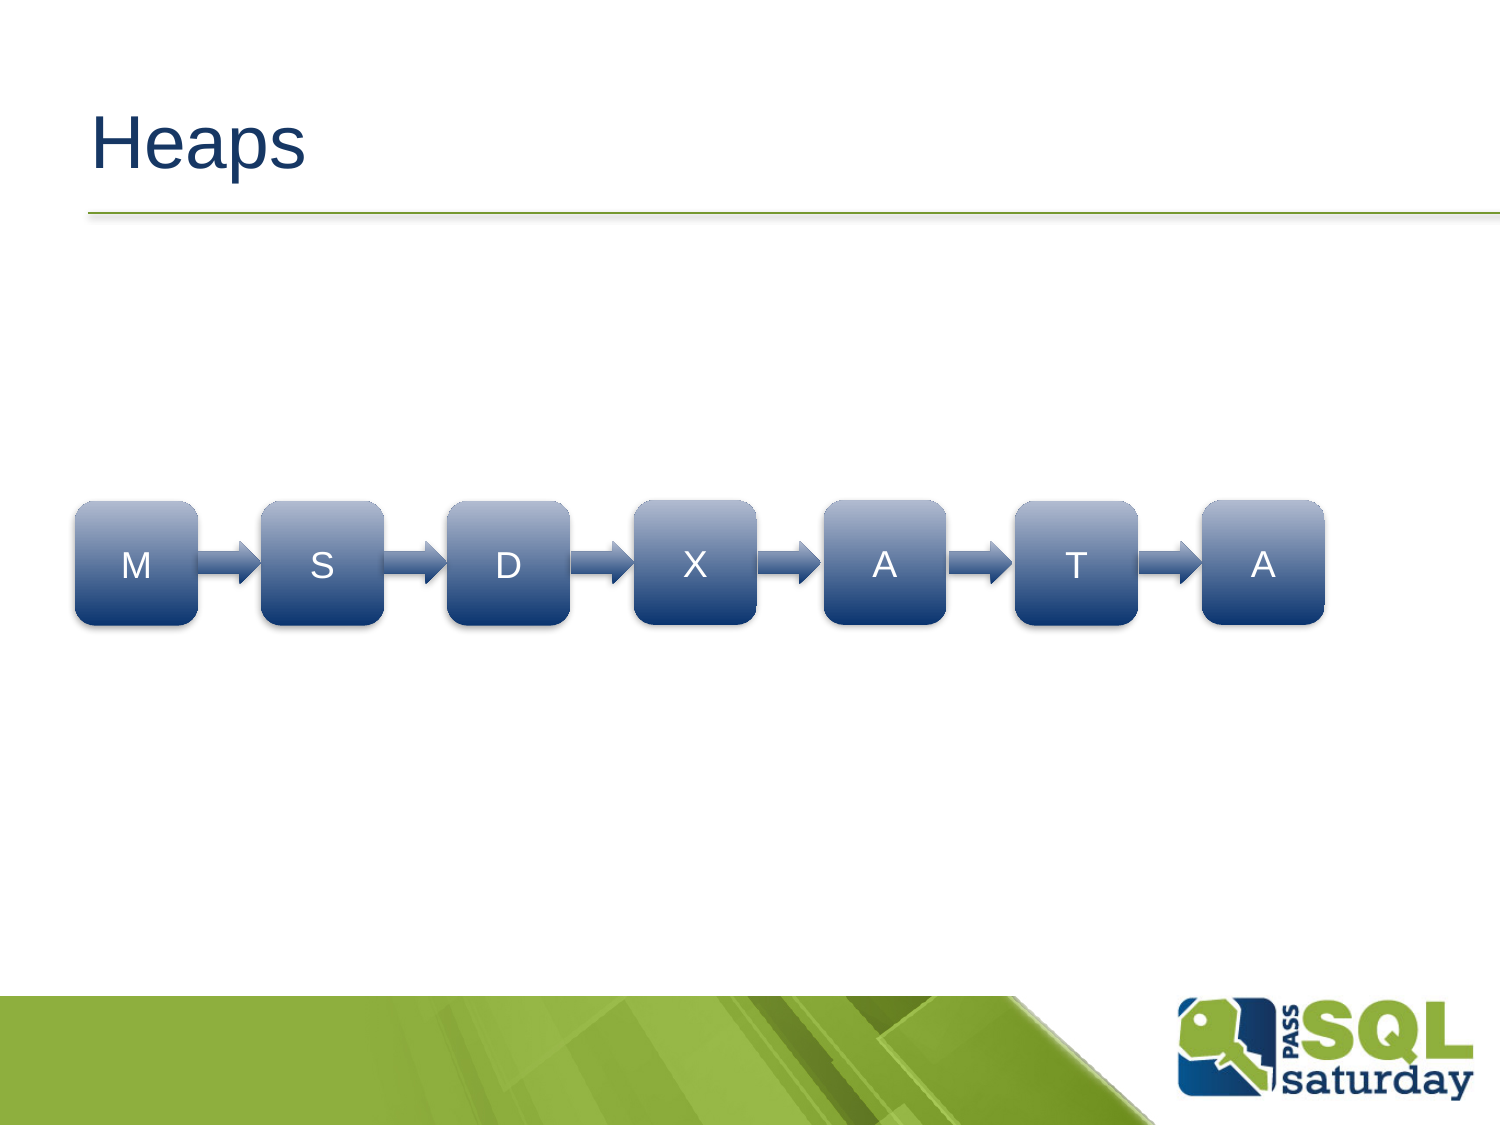

# Heaps
X
A
A
M
S
D
T